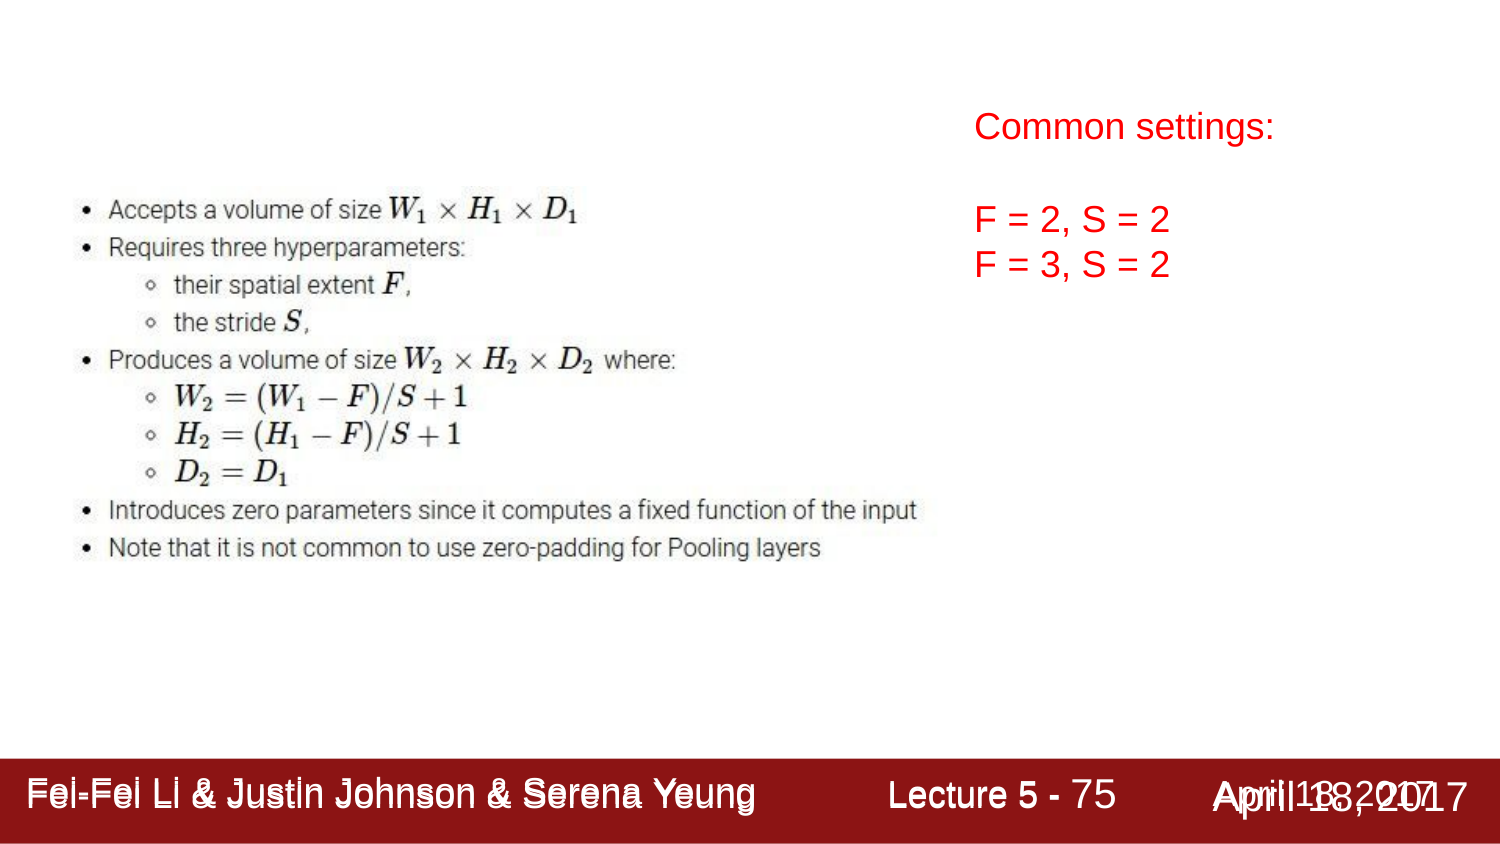

Common settings:

F = 2, S = 2
F = 3, S = 2

Lecture 5 - 75
April 18, 2017
Fei-Fei Li & Justin Johnson & Serena Yeung
Fei-Fei Li & Justin Johnson & Serena Yeung	Lecture 5 -	April 18, 2017